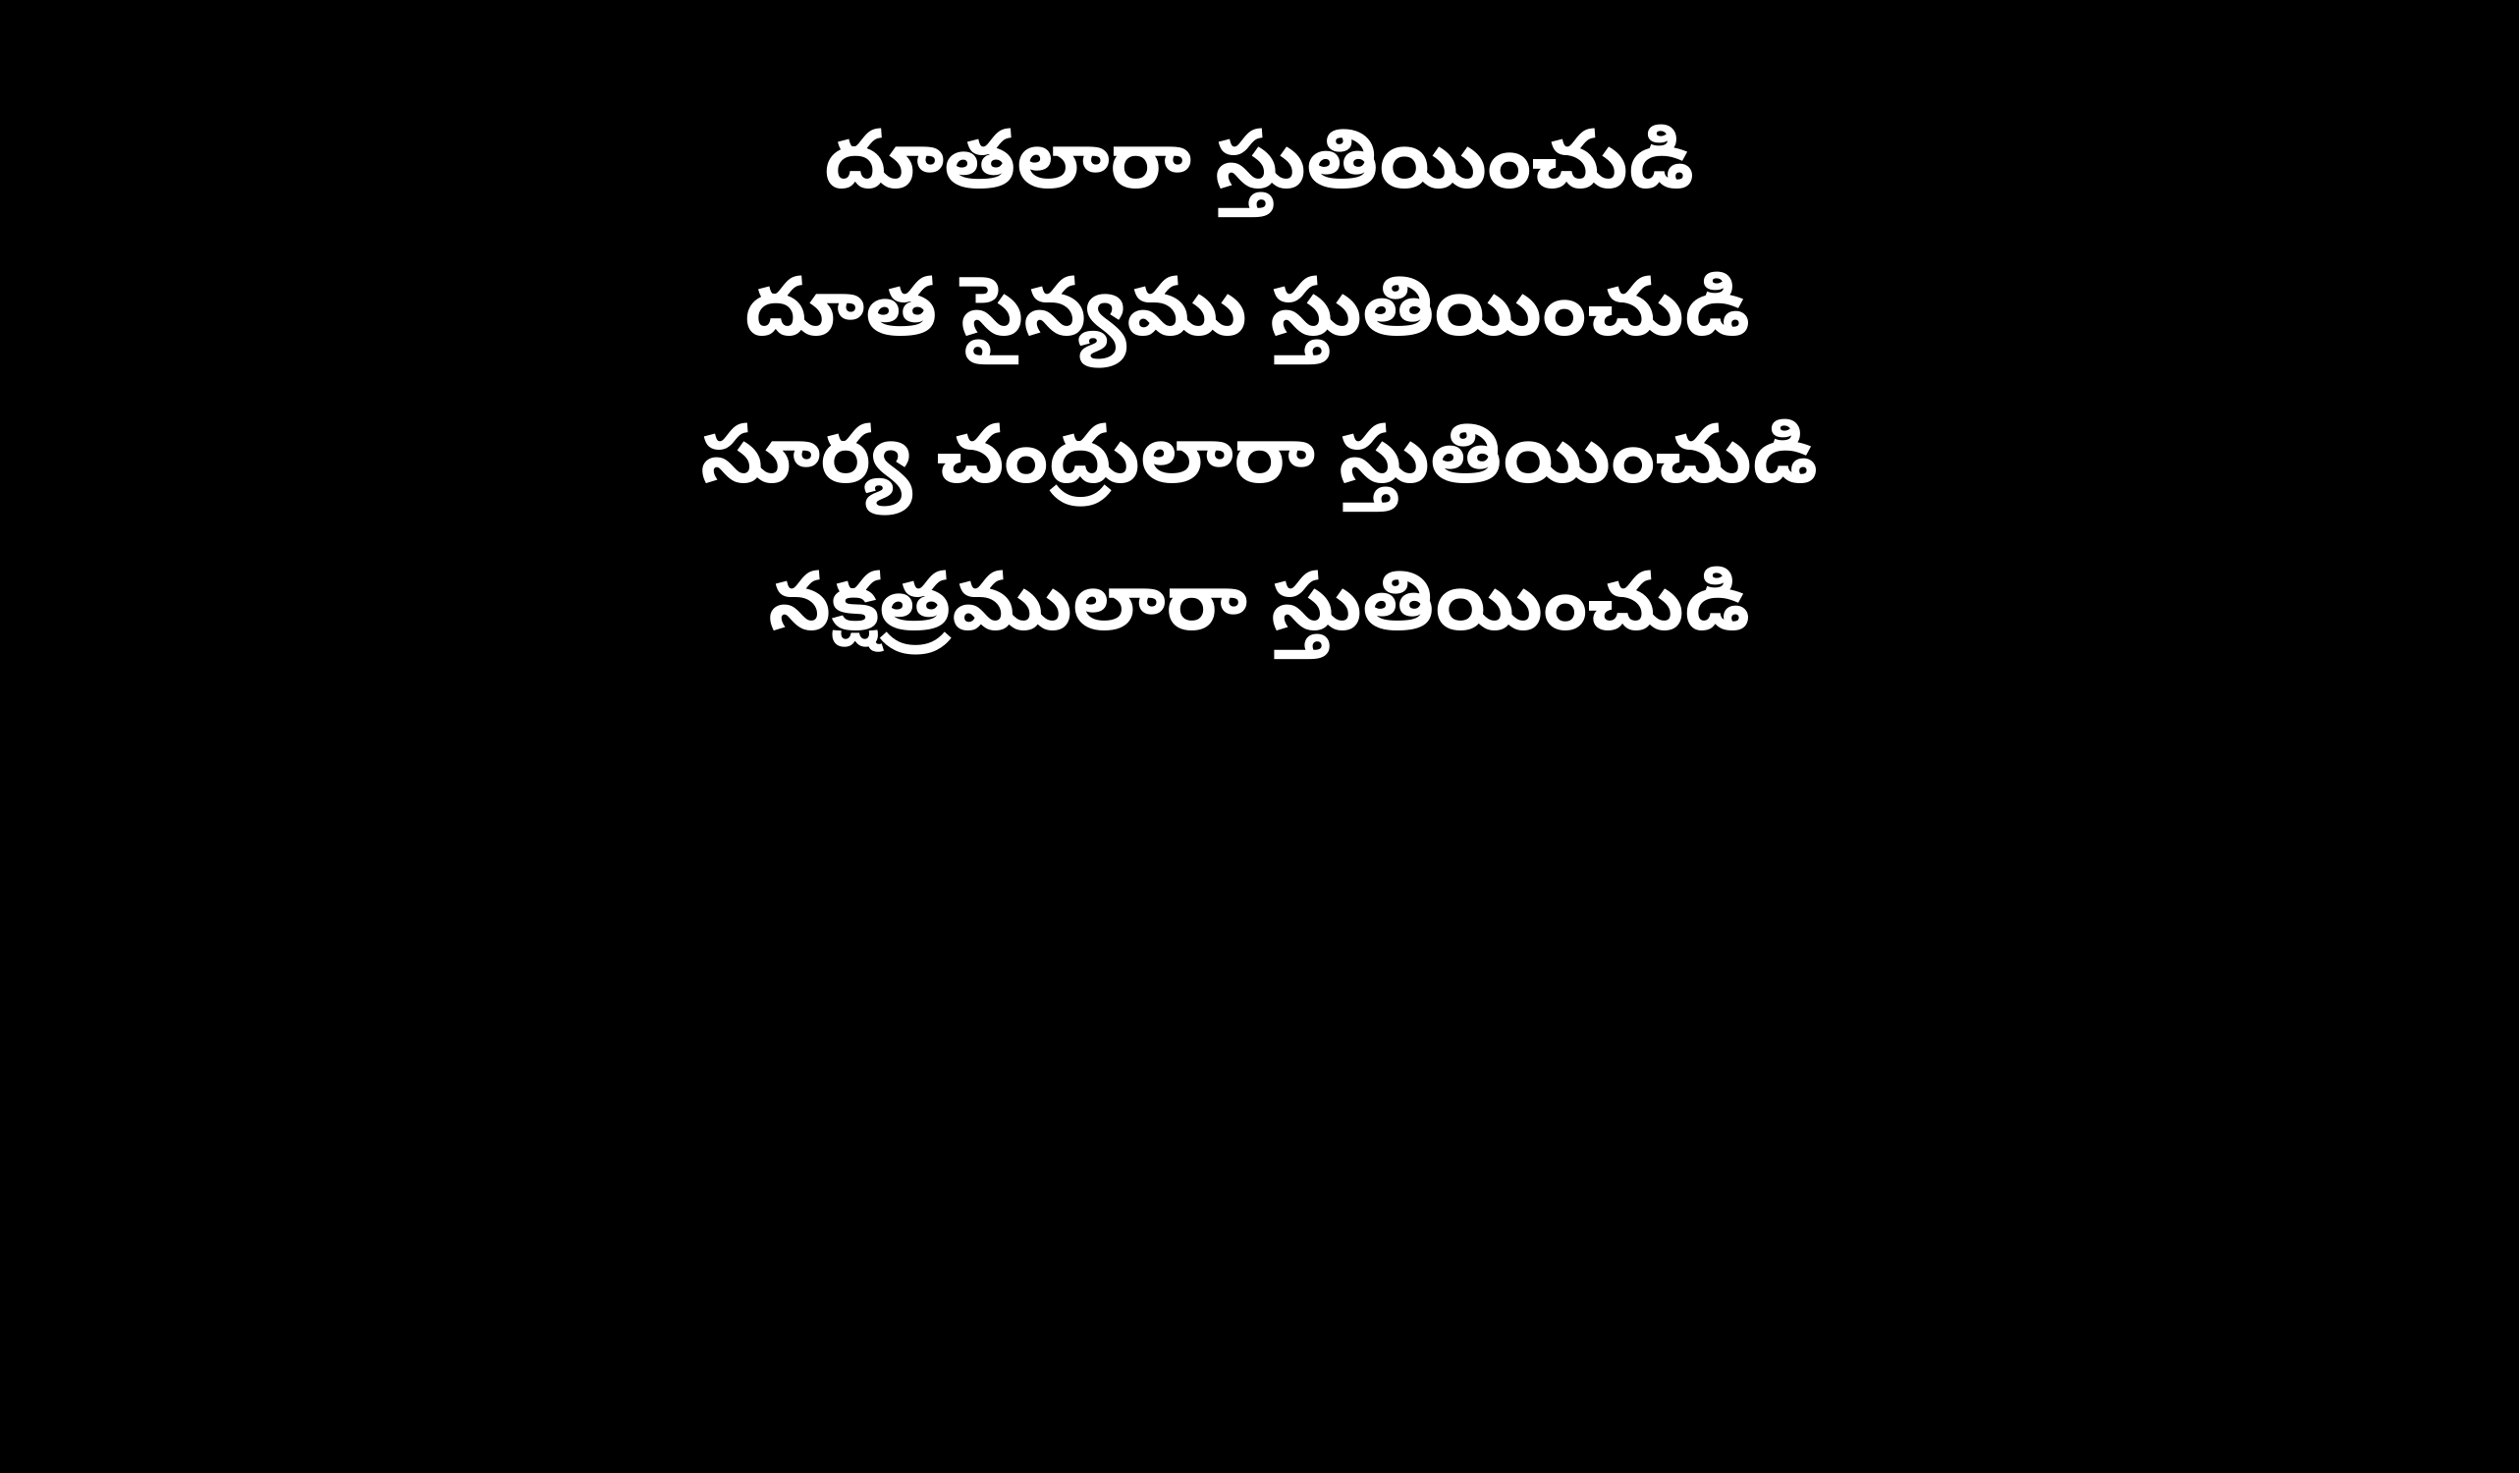

దూతలారా స్తుతియించుడి
దూత సైన్యము స్తుతియించుడి
సూర్య చంద్రులారా స్తుతియించుడి
నక్షత్రములారా స్తుతియించుడి